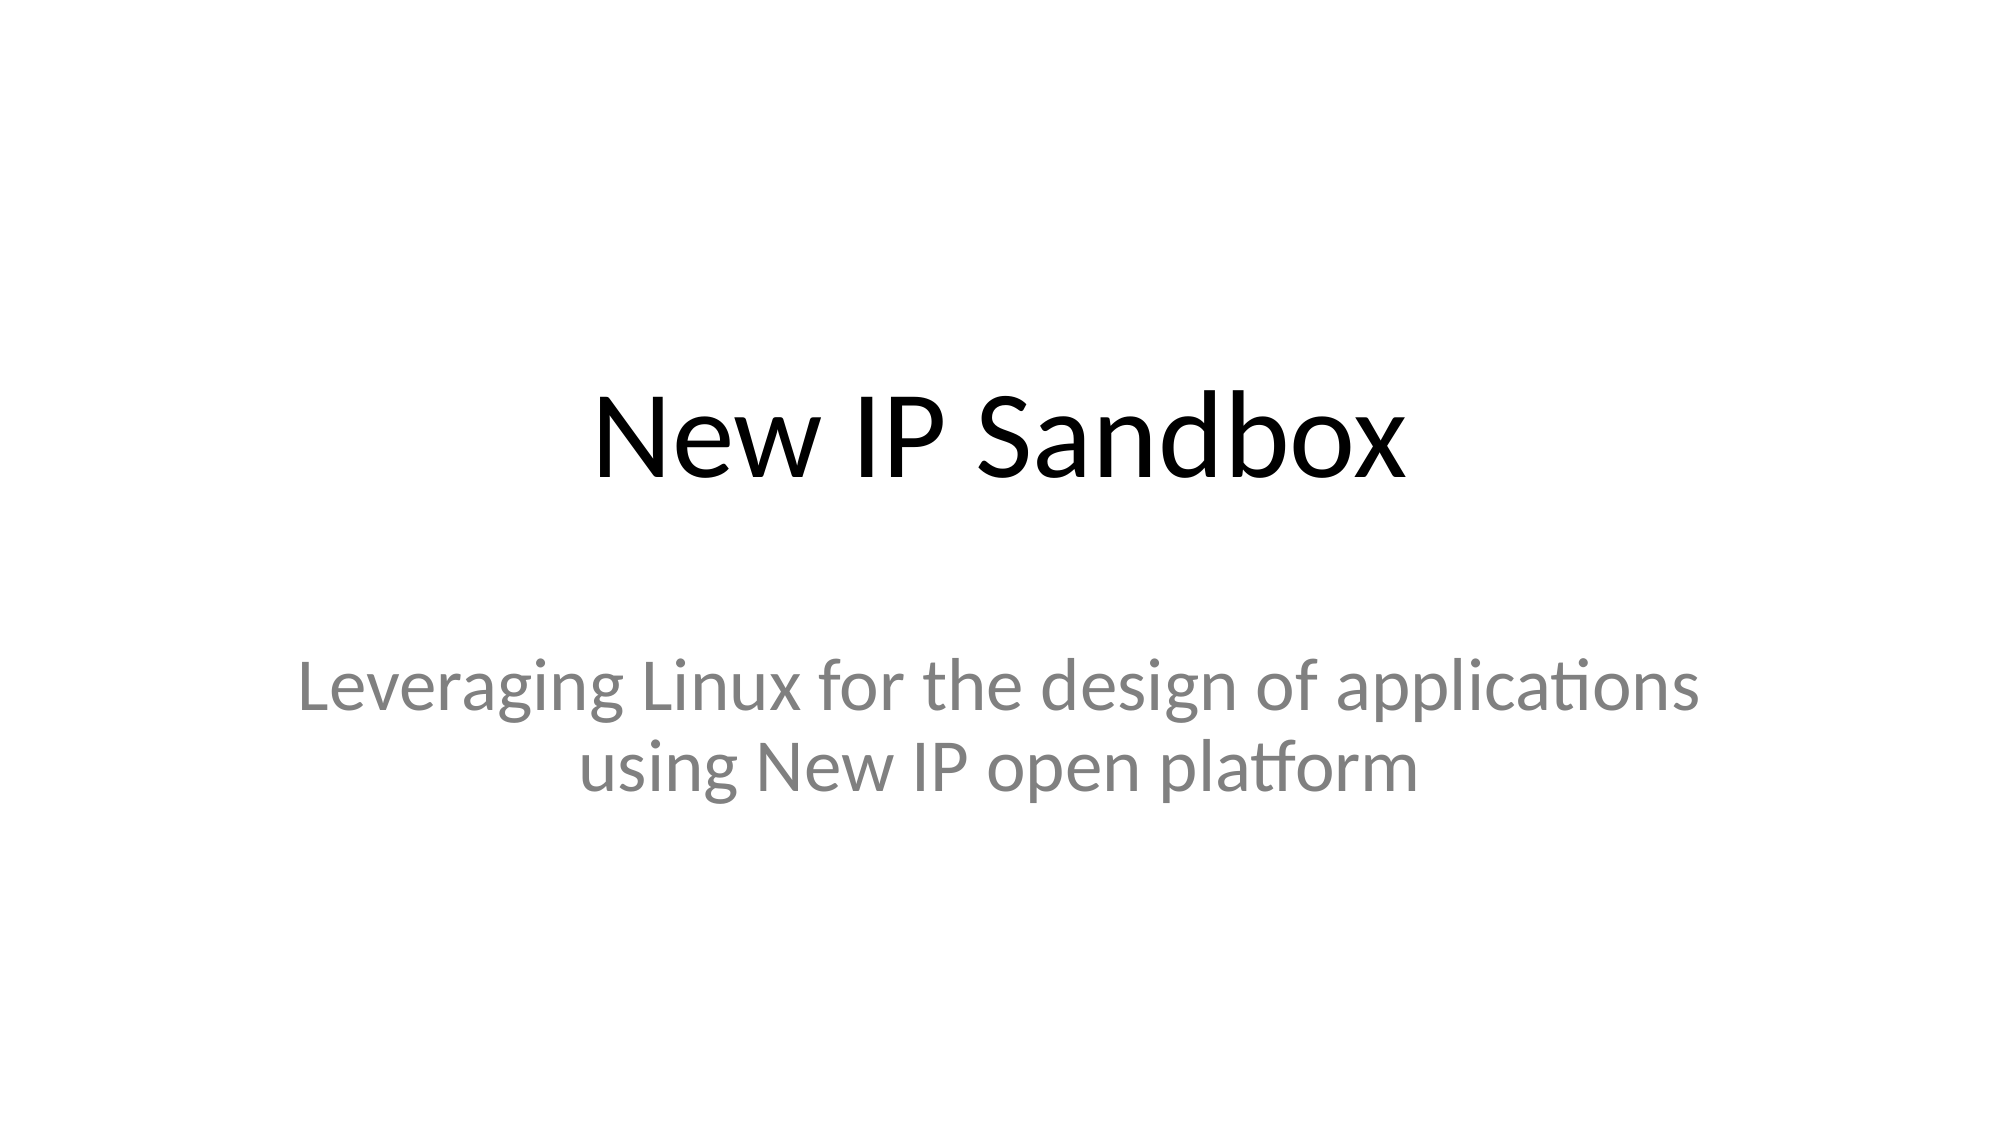

# New IP Sandbox
Leveraging Linux for the design of applications using New IP open platform